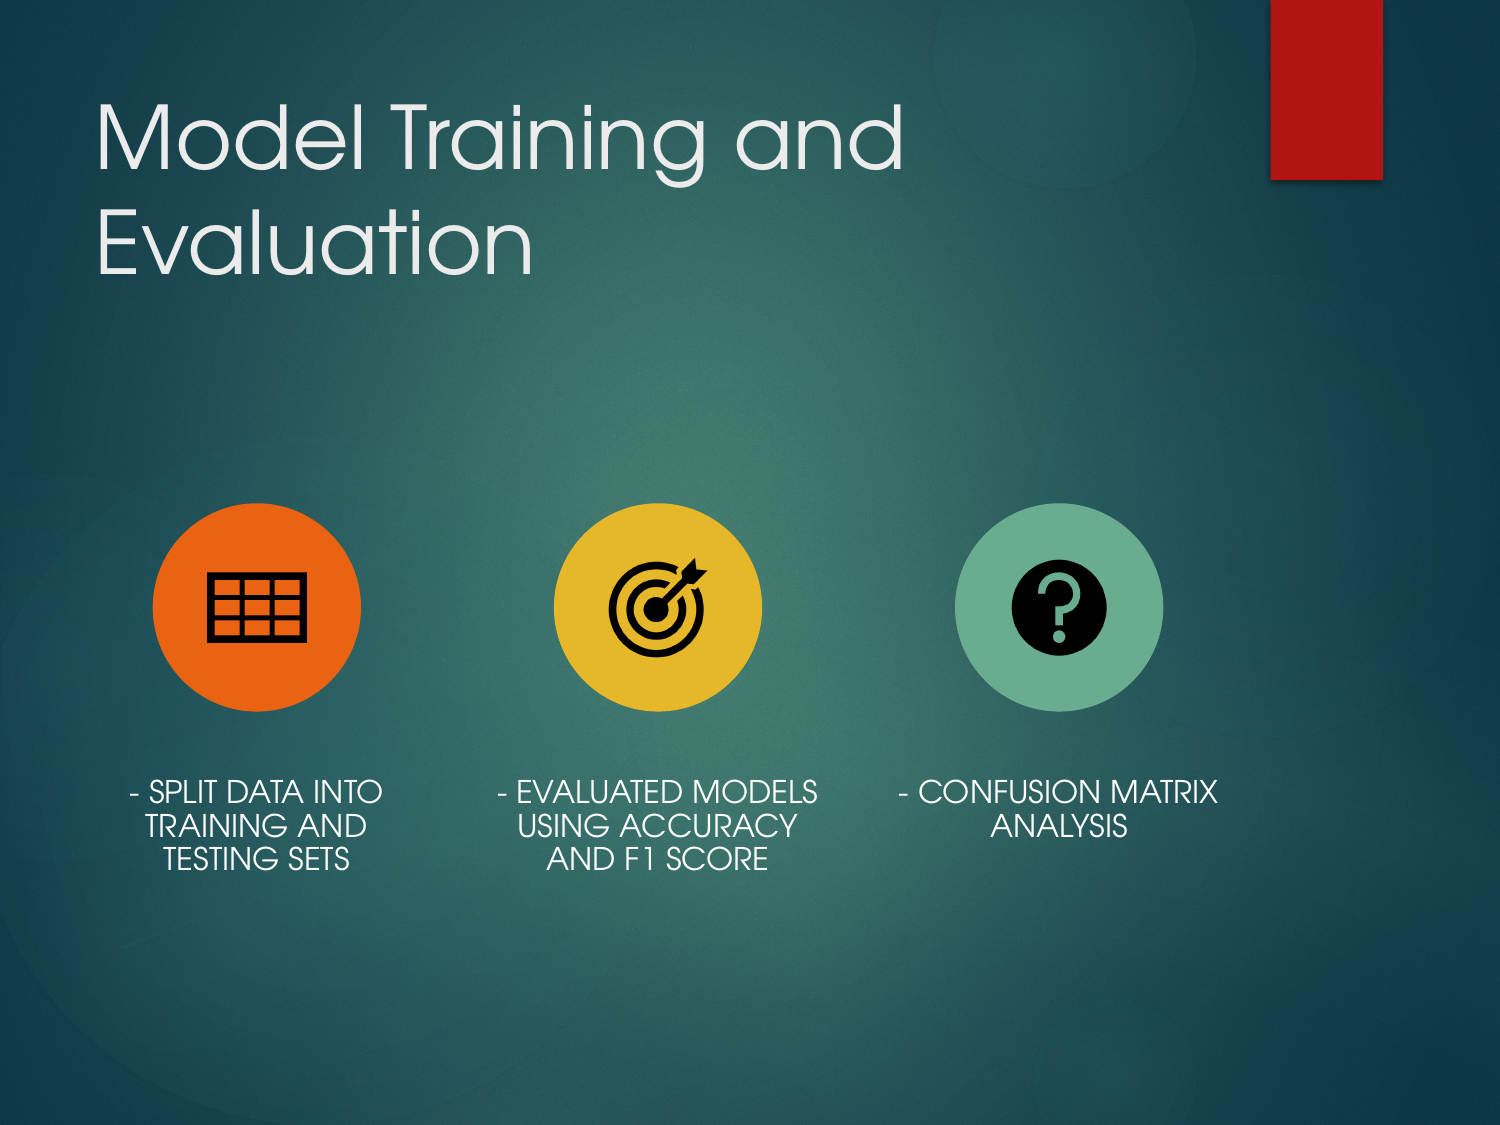

# Model Training and Evaluation
- Split data into training and testing sets
- Evaluated models using accuracy and F1 score
- Confusion matrix analysis